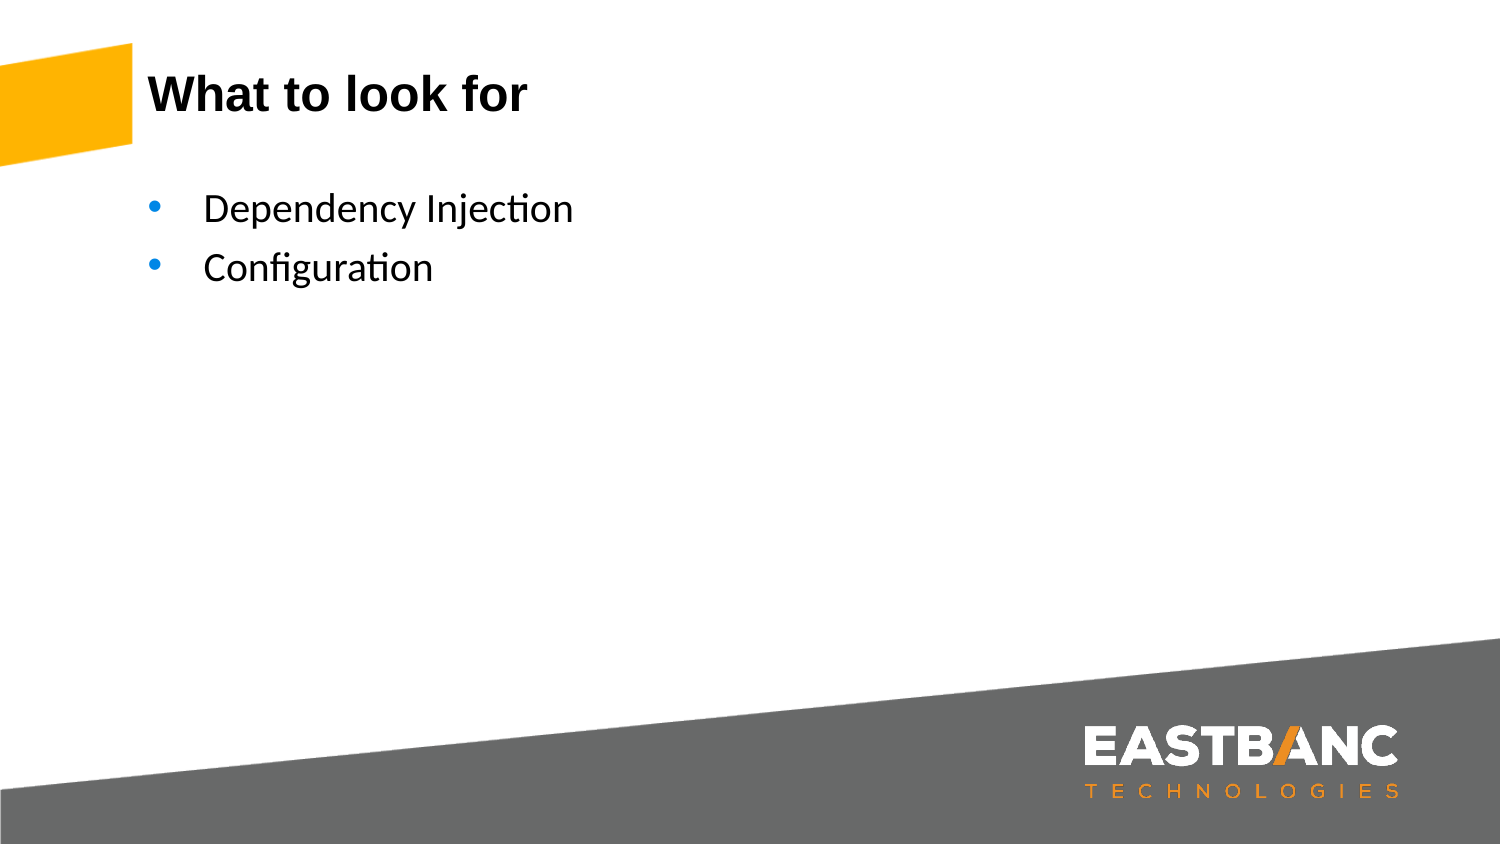

# What to look for
Dependency Injection
Configuration